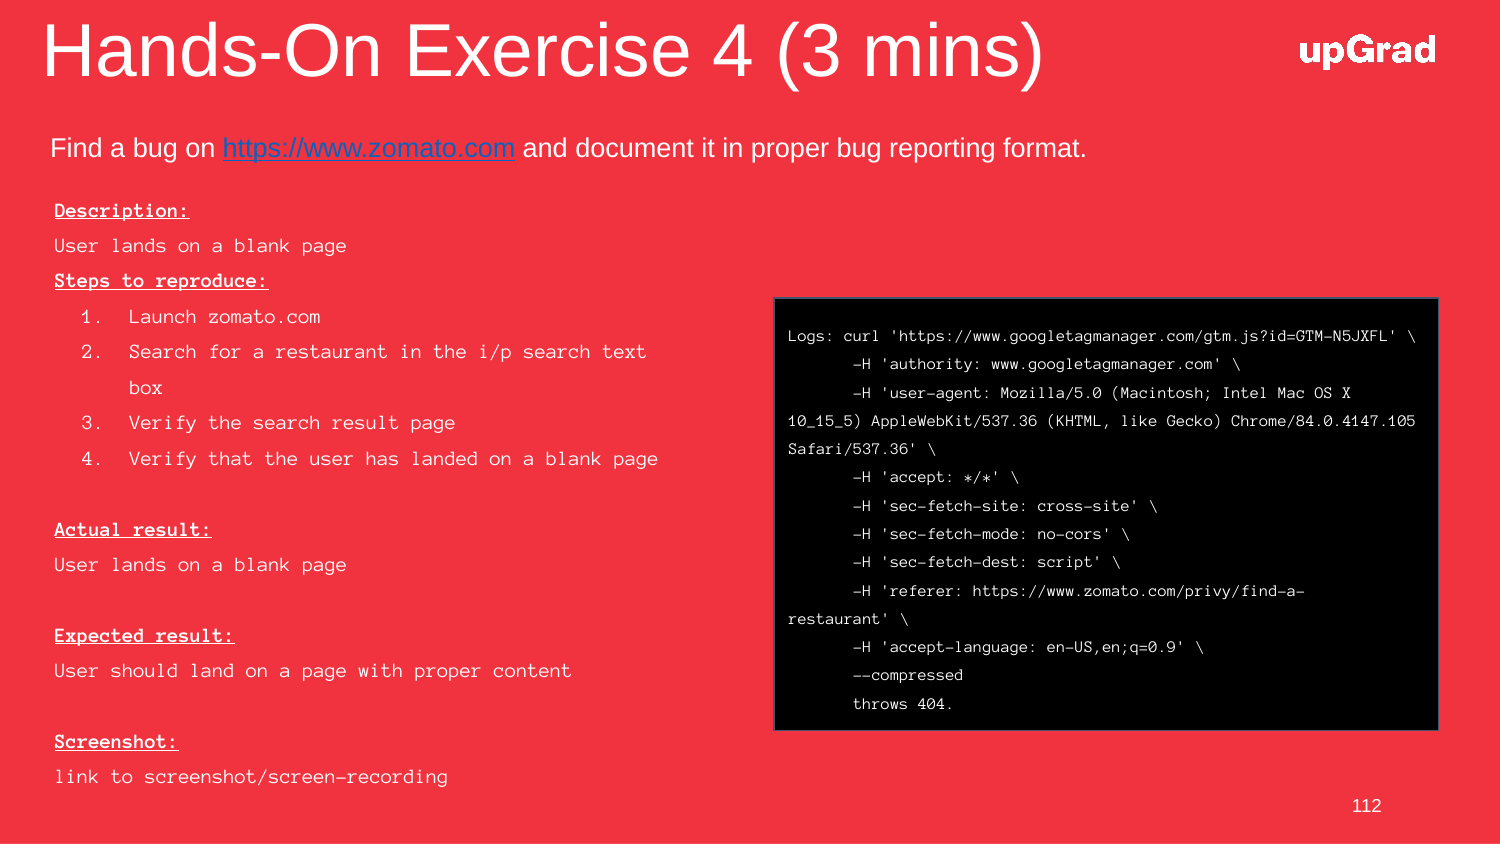

# Hands-On Exercise 4 (3 mins)
Find a bug on https://www.zomato.com and document it in proper bug reporting format.

Description:
User lands on a blank page
Steps to reproduce:
Launch zomato.com
Search for a restaurant in the i/p search text box
Verify the search result page
Verify that the user has landed on a blank page

Actual result:
User lands on a blank page

Expected result:
User should land on a page with proper content

Screenshot:
link to screenshot/screen-recording

Logs: curl 'https://www.googletagmanager.com/gtm.js?id=GTM-N5JXFL' \
       -H 'authority: www.googletagmanager.com' \
       -H 'user-agent: Mozilla/5.0 (Macintosh; Intel Mac OS X 10_15_5) AppleWebKit/537.36 (KHTML, like Gecko) Chrome/84.0.4147.105 Safari/537.36' \
       -H 'accept: */*' \
       -H 'sec-fetch-site: cross-site' \
       -H 'sec-fetch-mode: no-cors' \
       -H 'sec-fetch-dest: script' \
       -H 'referer: https://www.zomato.com/privy/find-a-restaurant' \
       -H 'accept-language: en-US,en;q=0.9' \
       --compressed
       throws 404.
112